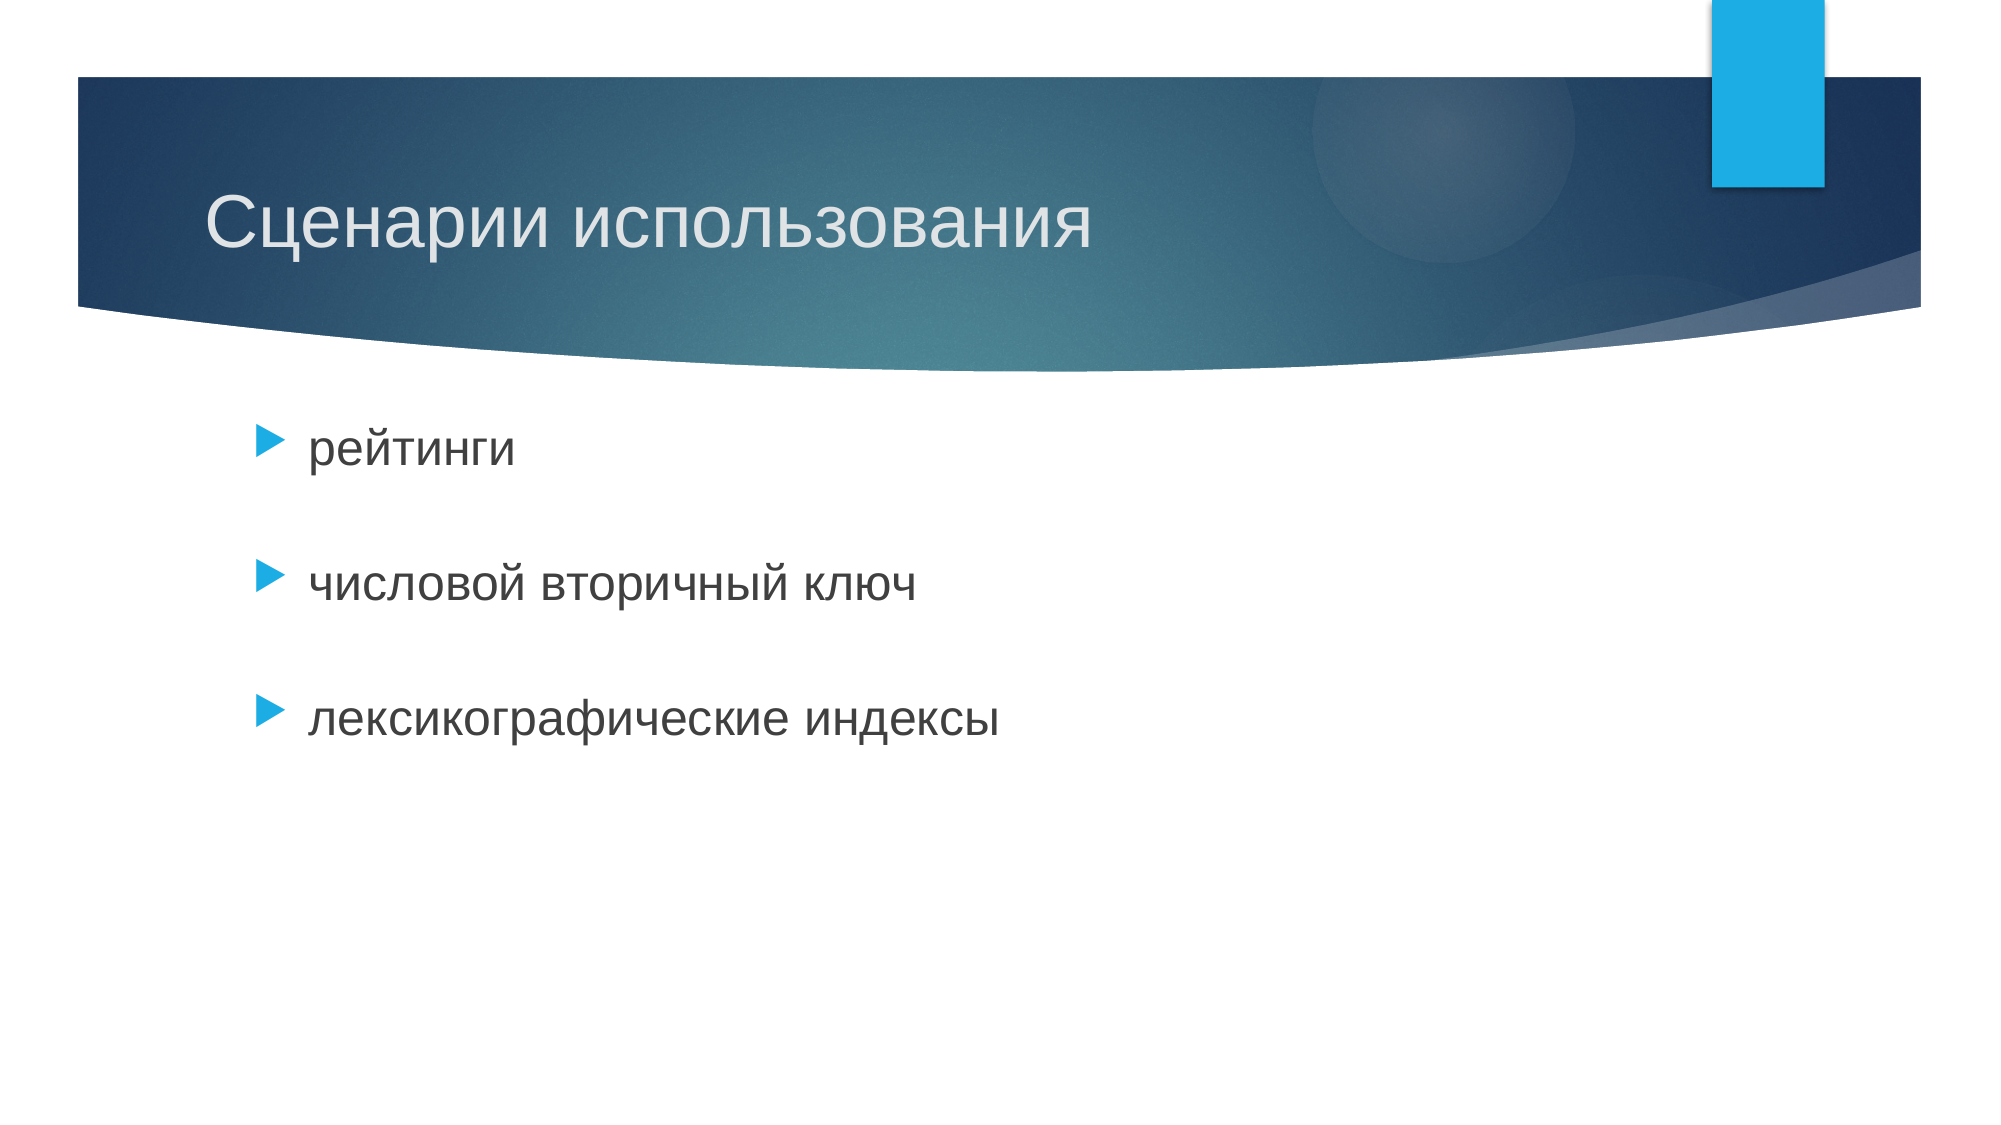

# Сценарии использования
рейтинги
числовой вторичный ключ
лексикографические индексы